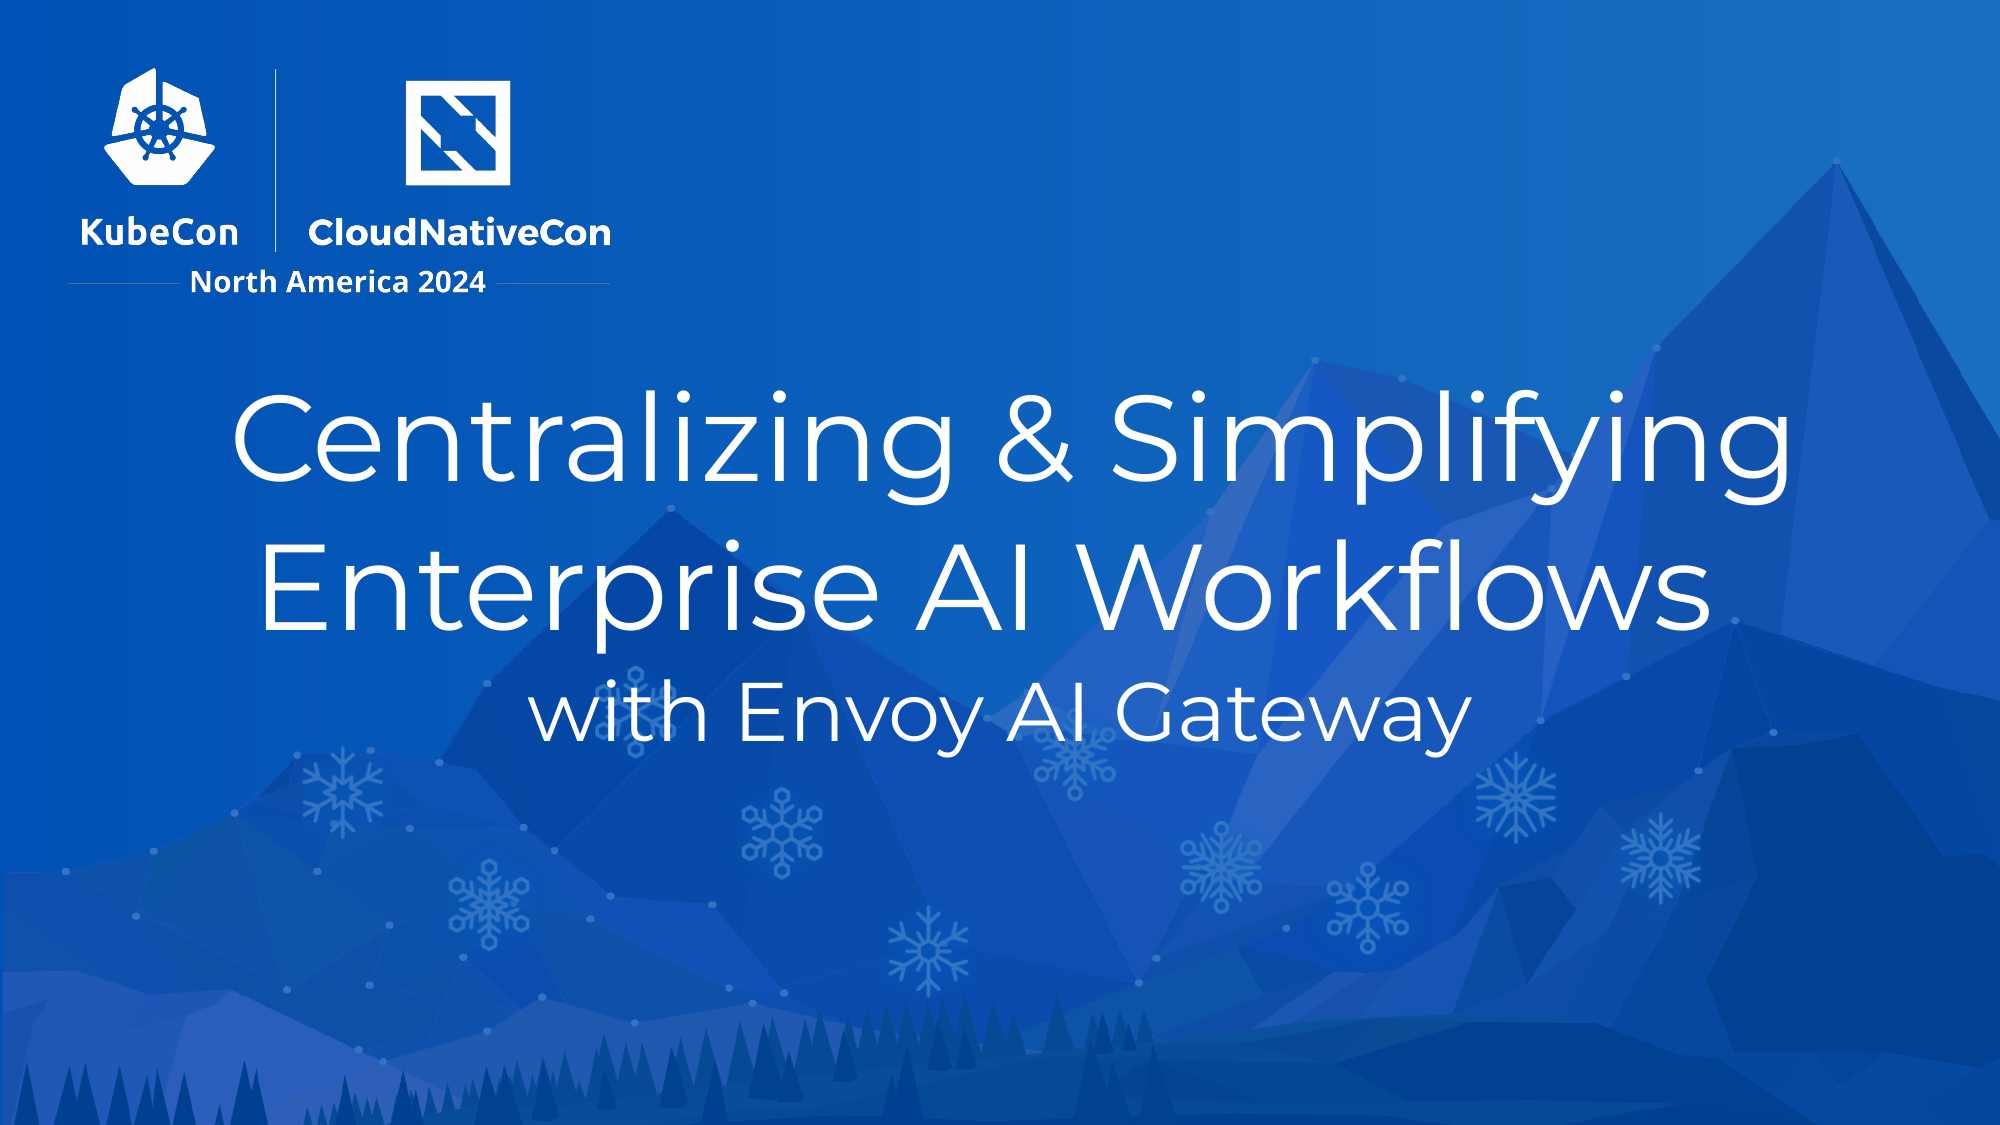

# Centralizing & Simplifying Enterprise AI Workflows
with Envoy AI Gateway